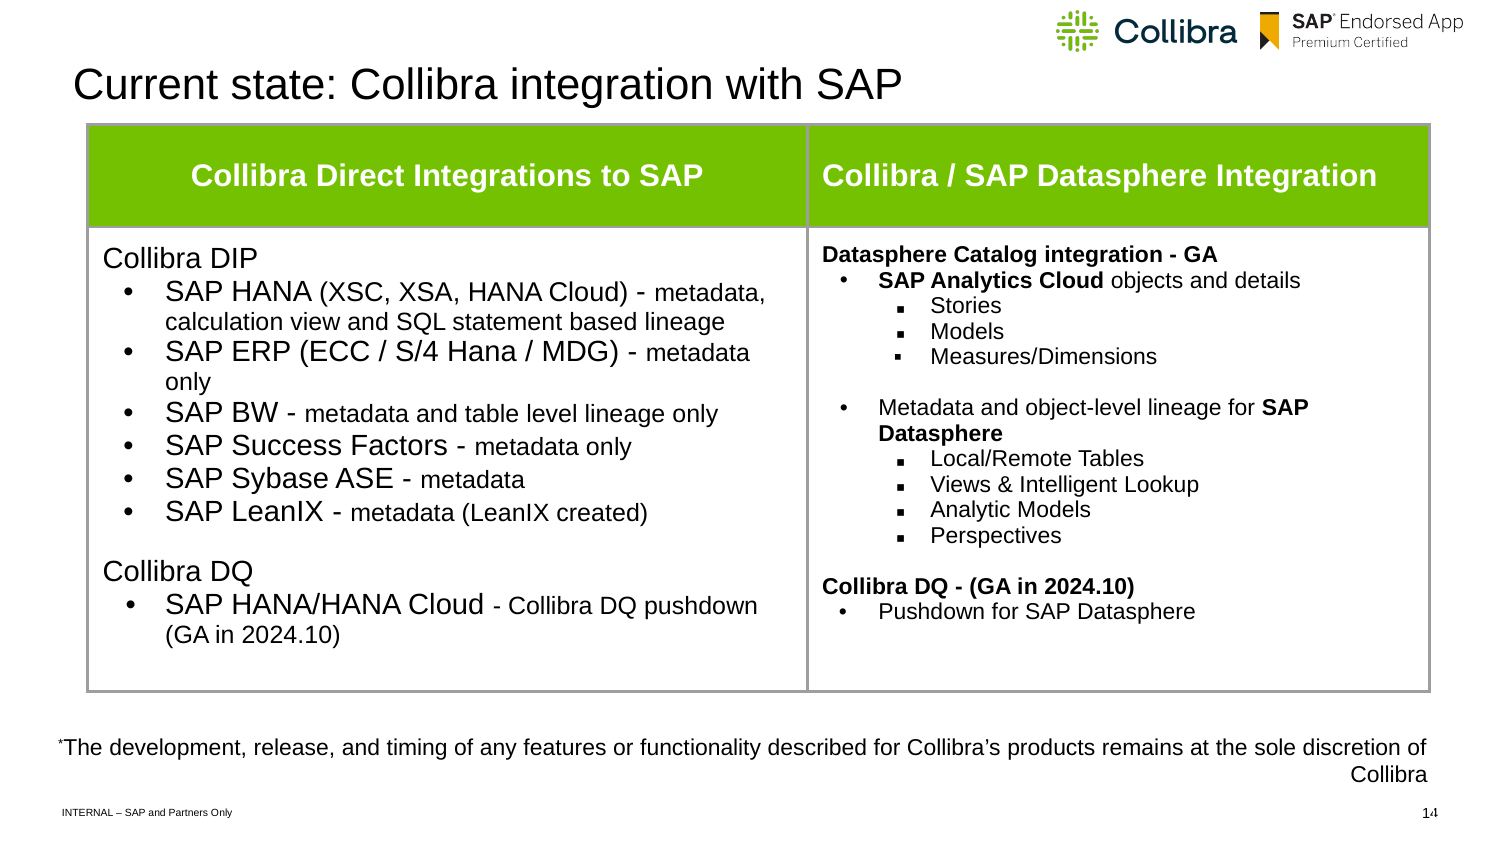

# Current state: Collibra integration with SAP
| Collibra Direct Integrations to SAP | Collibra / SAP Datasphere Integration |
| --- | --- |
| Collibra DIP SAP HANA (XSC, XSA, HANA Cloud) - metadata, calculation view and SQL statement based lineage SAP ERP (ECC / S/4 Hana / MDG) - metadata only SAP BW - metadata and table level lineage only SAP Success Factors - metadata only SAP Sybase ASE - metadata SAP LeanIX - metadata (LeanIX created) Collibra DQ SAP HANA/HANA Cloud - Collibra DQ pushdown (GA in 2024.10) | Datasphere Catalog integration - GA SAP Analytics Cloud objects and details Stories Models Measures/Dimensions Metadata and object-level lineage for SAP Datasphere Local/Remote Tables Views & Intelligent Lookup Analytic Models Perspectives Collibra DQ - (GA in 2024.10) Pushdown for SAP Datasphere |
*The development, release, and timing of any features or functionality described for Collibra’s products remains at the sole discretion of Collibra

14